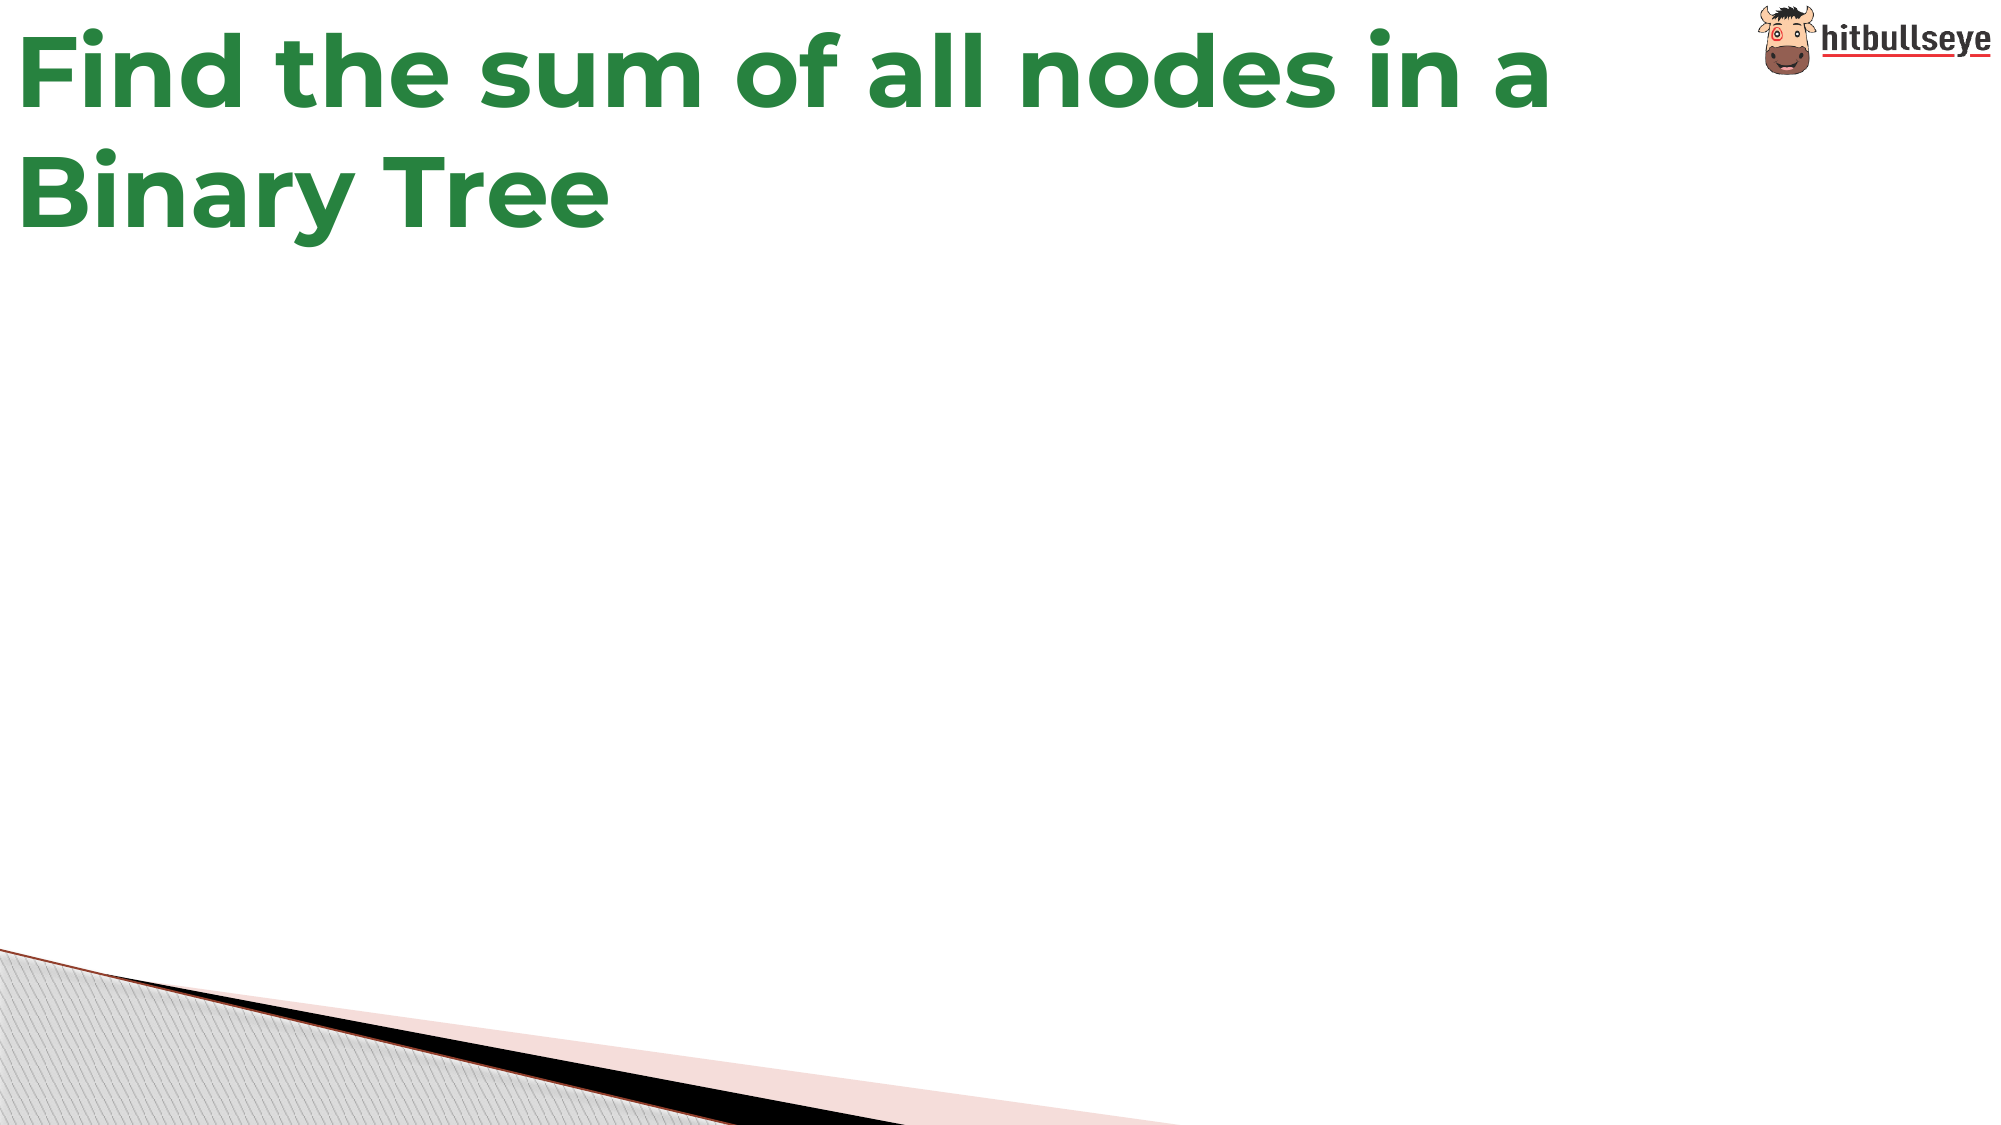

# Find the sum of all nodes in a Binary Tree